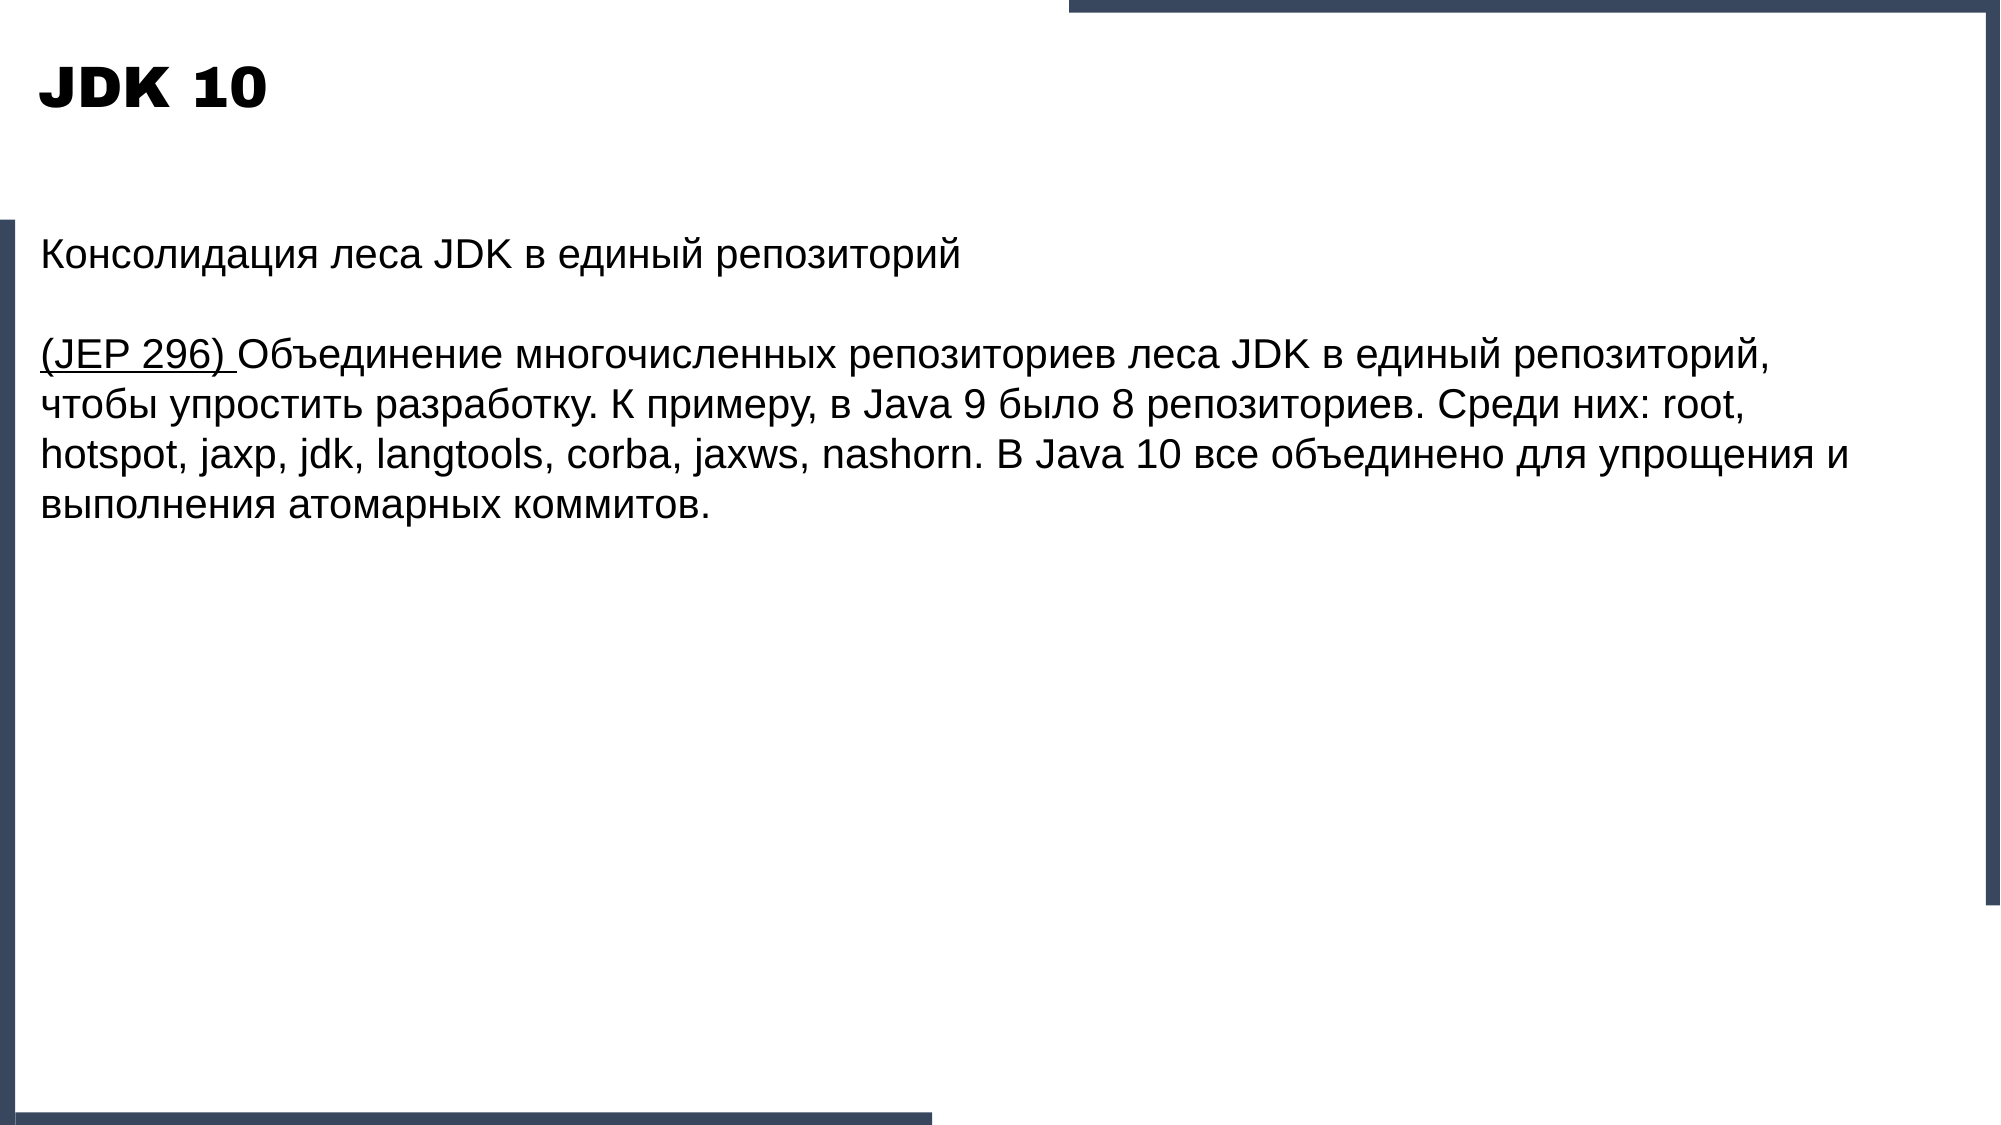

JDK 10

Консолидация леса JDK в единый репозиторий

(JEP 296) Объединение многочисленных репозиториев леса JDK в единый репозиторий, чтобы упростить разработку. К примеру, в Java 9 было 8 репозиториев. Среди них: root, hotspot, jaxp, jdk, langtools, corba, jaxws, nashorn. В Java 10 все объединено для упрощения и выполнения атомарных коммитов.